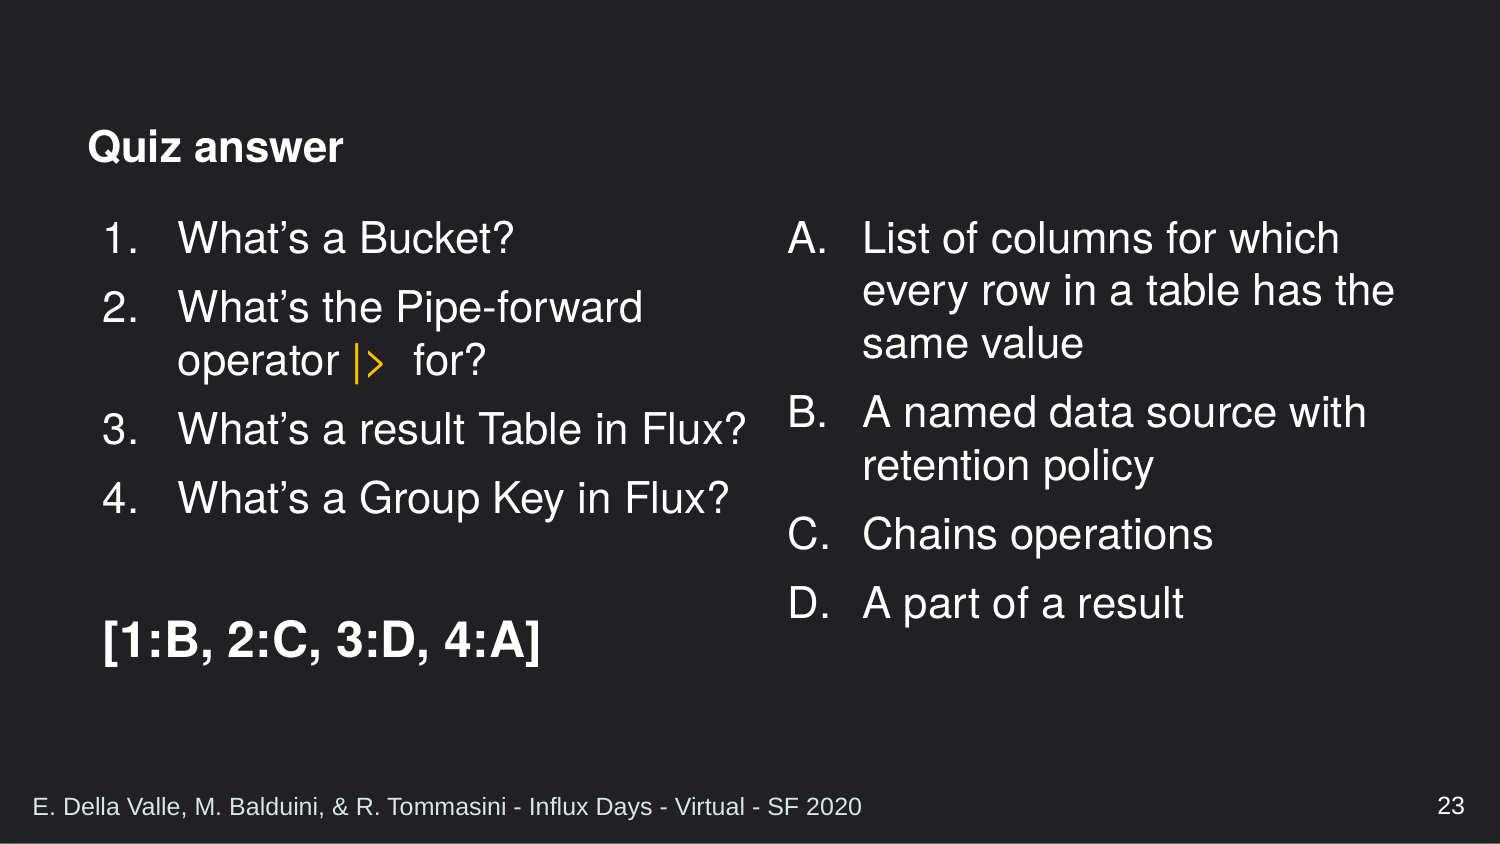

# Quiz answer
What’s a Bucket?
What’s the Pipe-forward operator |>  for?
What’s a result Table in Flux?
What’s a Group Key in Flux?

[1:B, 2:C, 3:D, 4:A]
List of columns for which every row in a table has the same value
A named data source with retention policy
Chains operations
A part of a result
23
E. Della Valle, M. Balduini, & R. Tommasini - Influx Days - Virtual - SF 2020